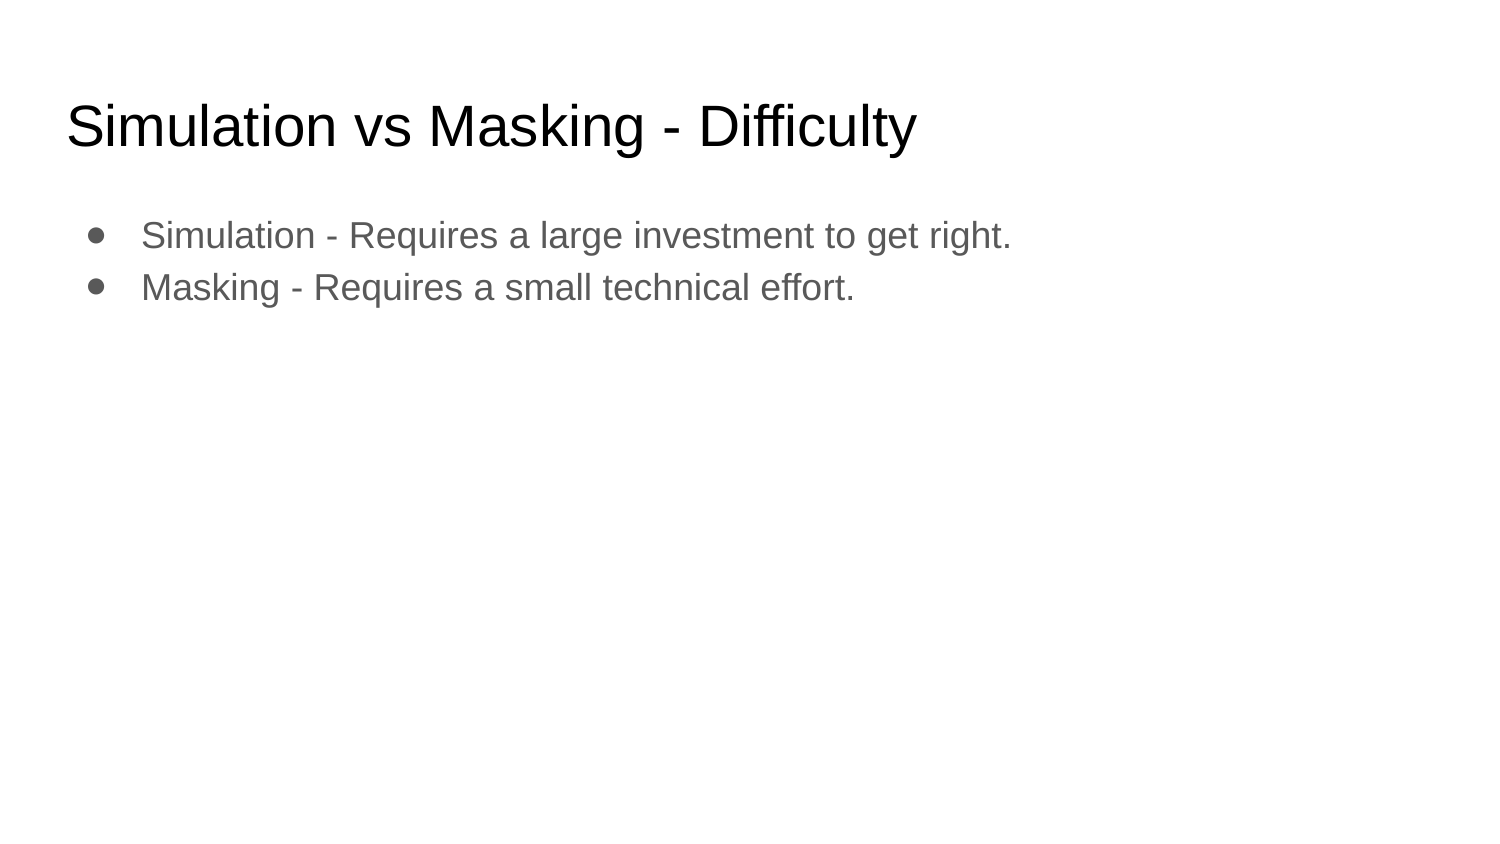

# Simulation vs Masking - Difficulty
Simulation - Requires a large investment to get right.
Masking - Requires a small technical effort.